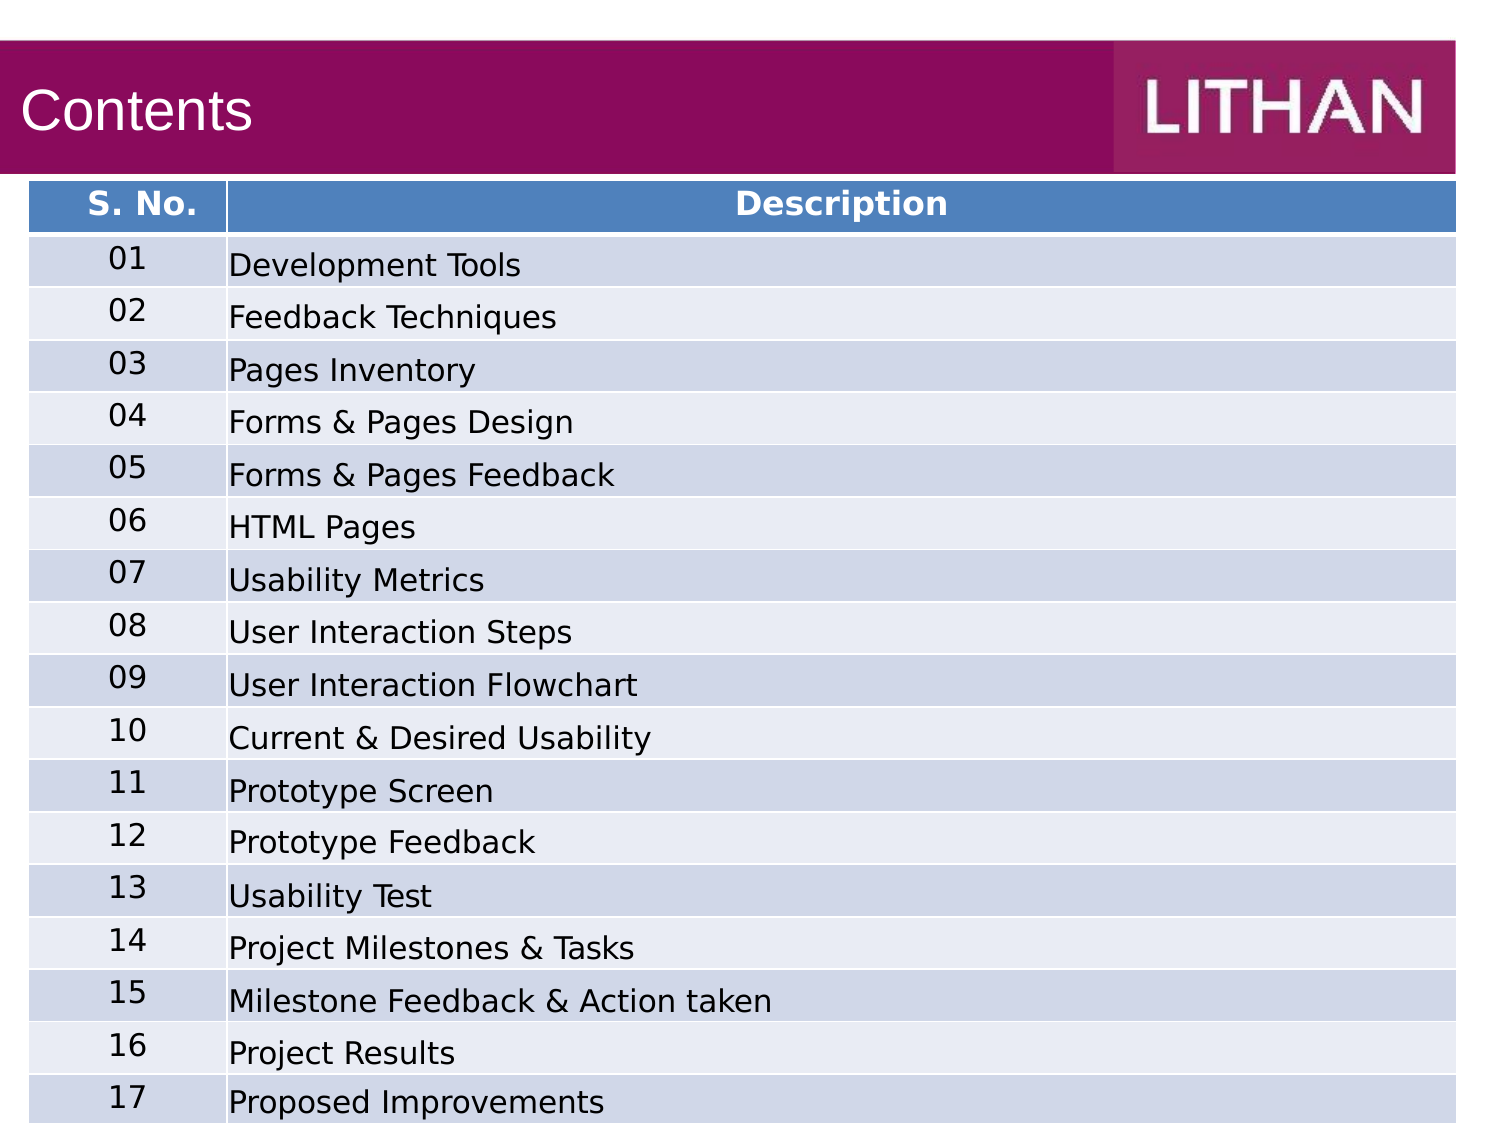

# Contents
| S. No. | Description |
| --- | --- |
| 01 | Development Tools |
| 02 | Feedback Techniques |
| 03 | Pages Inventory |
| 04 | Forms & Pages Design |
| 05 | Forms & Pages Feedback |
| 06 | HTML Pages |
| 07 | Usability Metrics |
| 08 | User Interaction Steps |
| 09 | User Interaction Flowchart |
| 10 | Current & Desired Usability |
| 11 | Prototype Screen |
| 12 | Prototype Feedback |
| 13 | Usability Test |
| 14 | Project Milestones & Tasks |
| 15 | Milestone Feedback & Action taken |
| 16 | Project Results |
| 17 | Proposed Improvements |